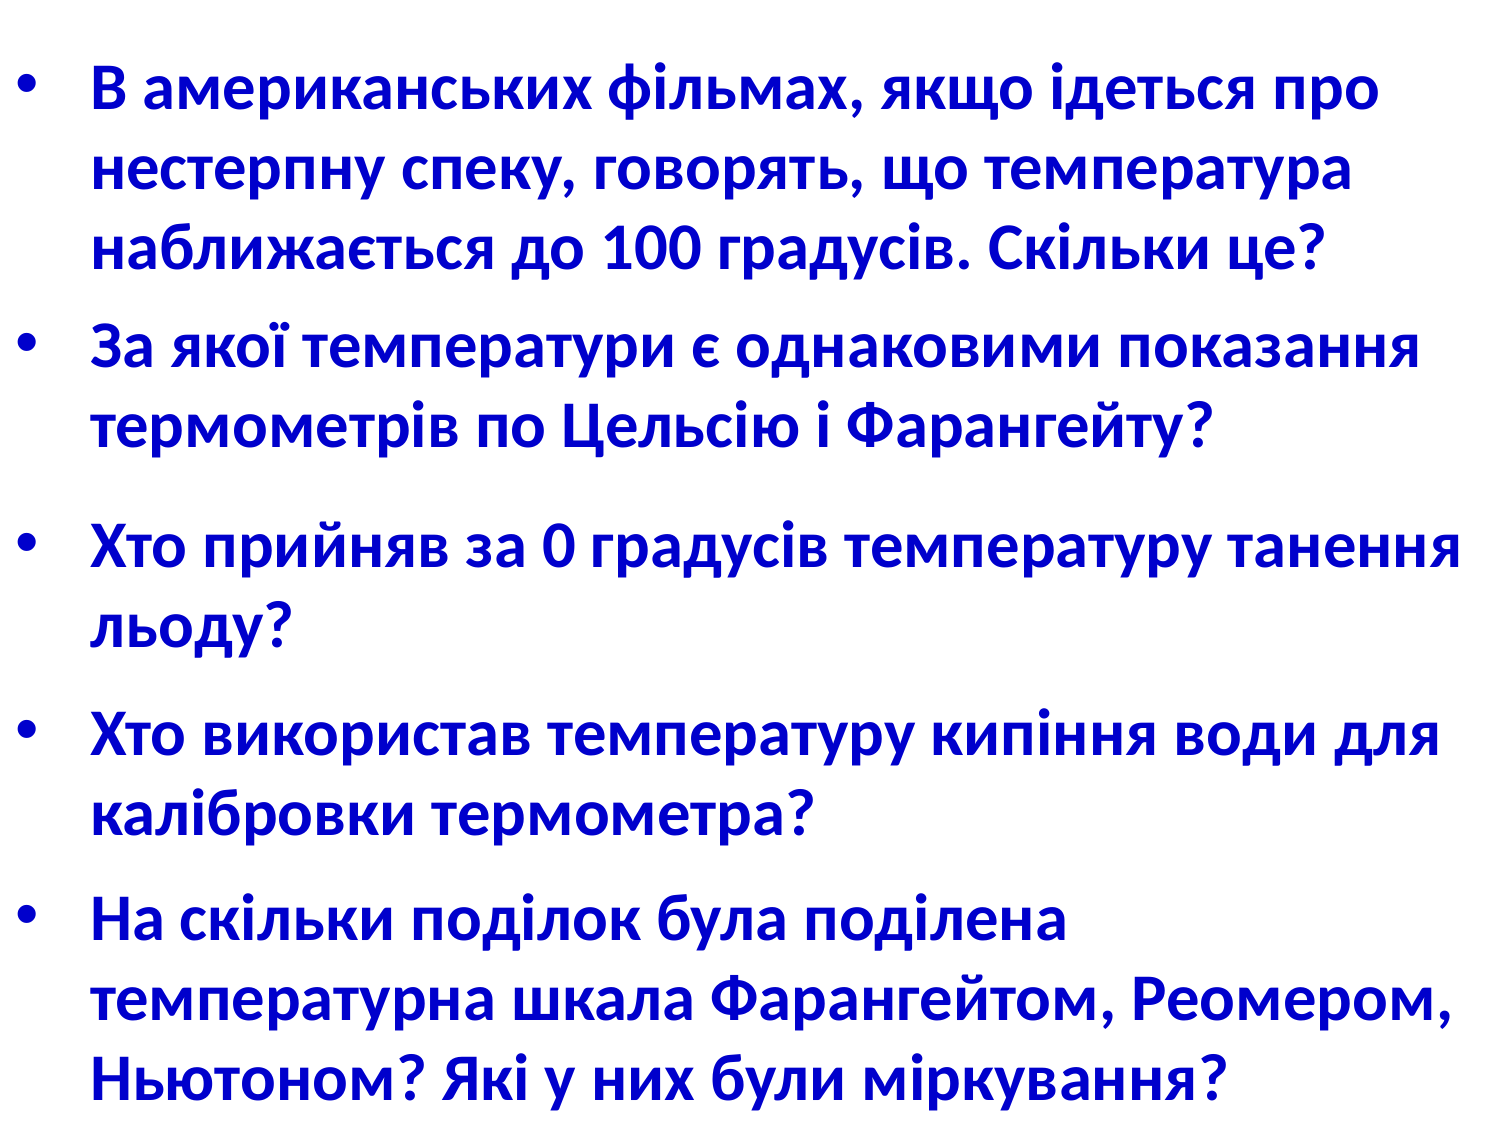

# В американських фільмах, якщо ідеться про нестерпну спеку, говорять, що температура наближається до 100 градусів. Скільки це?
За якої температури є однаковими показання термометрів по Цельсію і Фарангейту?
Хто прийняв за 0 градусів температуру танення льоду?
Хто використав температуру кипіння води для калібровки термометра?
На скільки поділок була поділена температурна шкала Фарангейтом, Реомером, Ньютоном? Які у них були міркування?